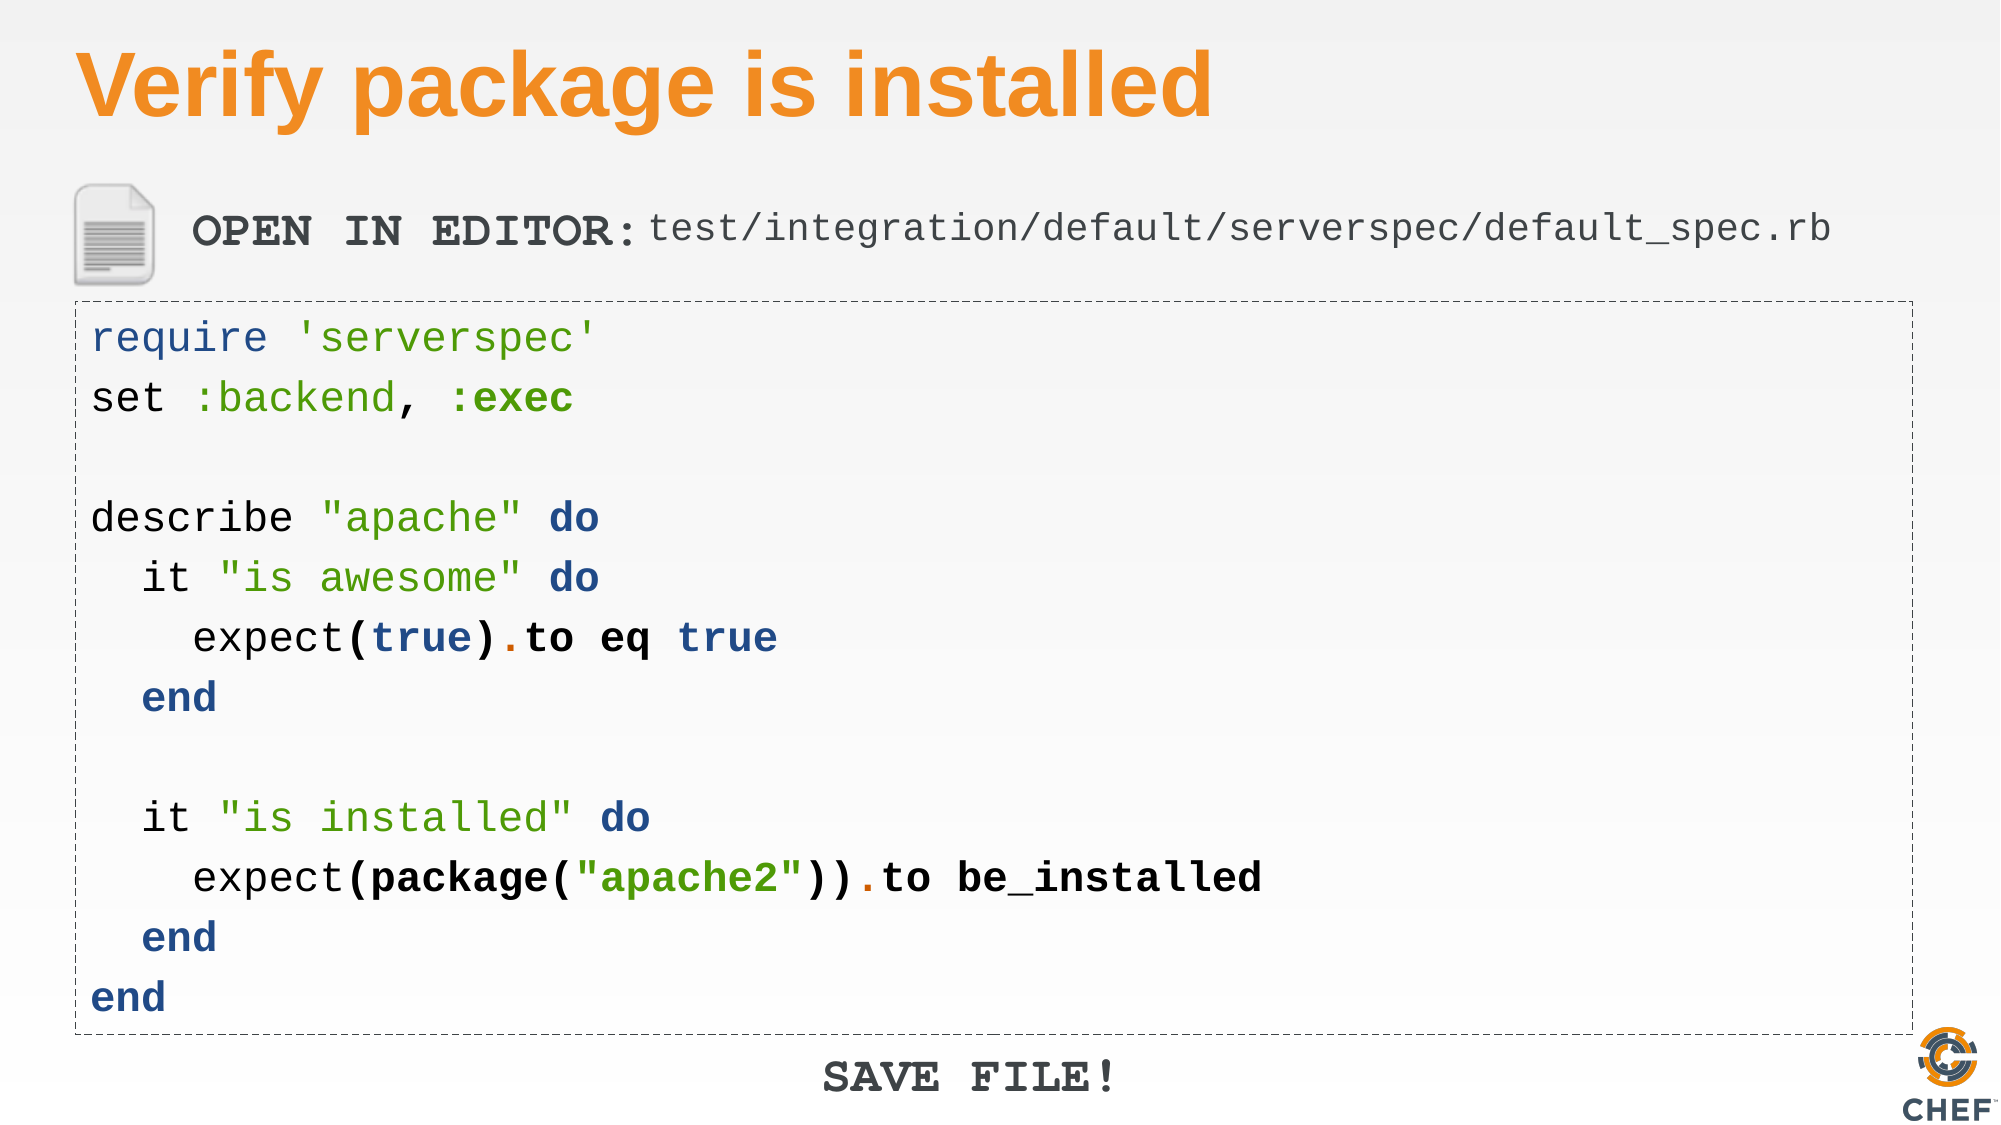

# Verify package is installed
test/integration/default/serverspec/default_spec.rb
require 'serverspec'
set :backend, :exec

describe "apache" do
  it "is awesome" do
    expect(true).to eq true
  end

  it "is installed" do
    expect(package("apache2")).to be_installed
  end
end